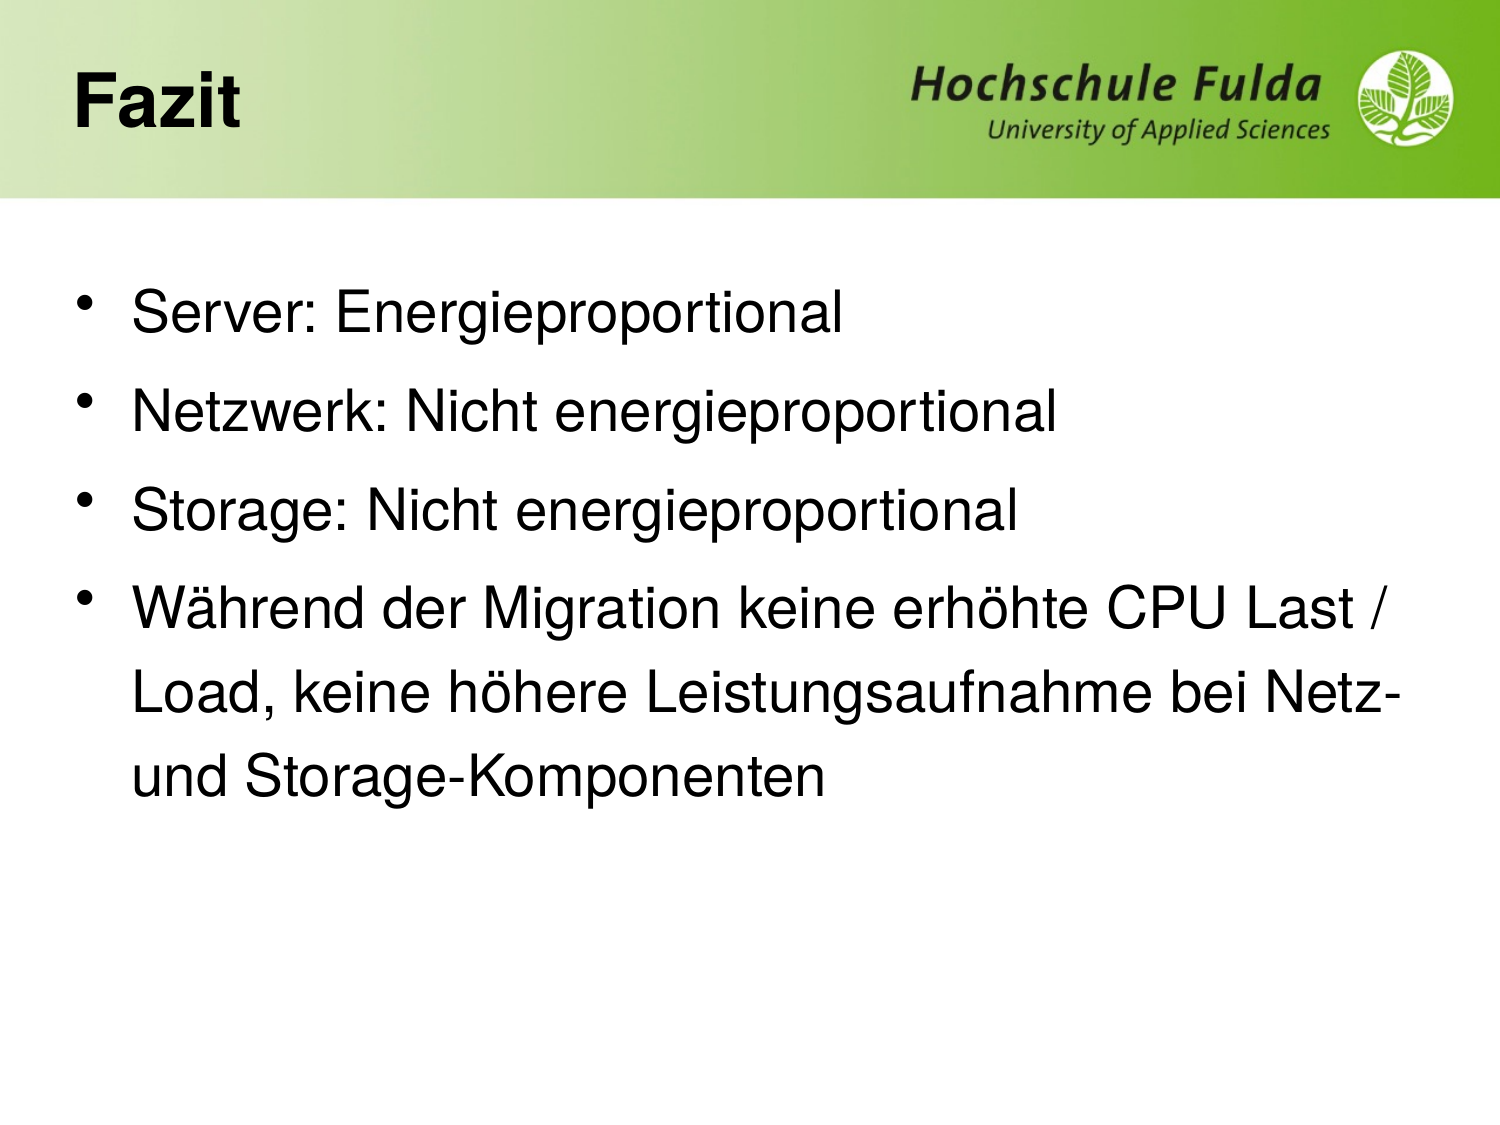

Fazit
Server: Energieproportional
Netzwerk: Nicht energieproportional
Storage: Nicht energieproportional
Während der Migration keine erhöhte CPU Last / Load, keine höhere Leistungsaufnahme bei Netz- und Storage-Komponenten